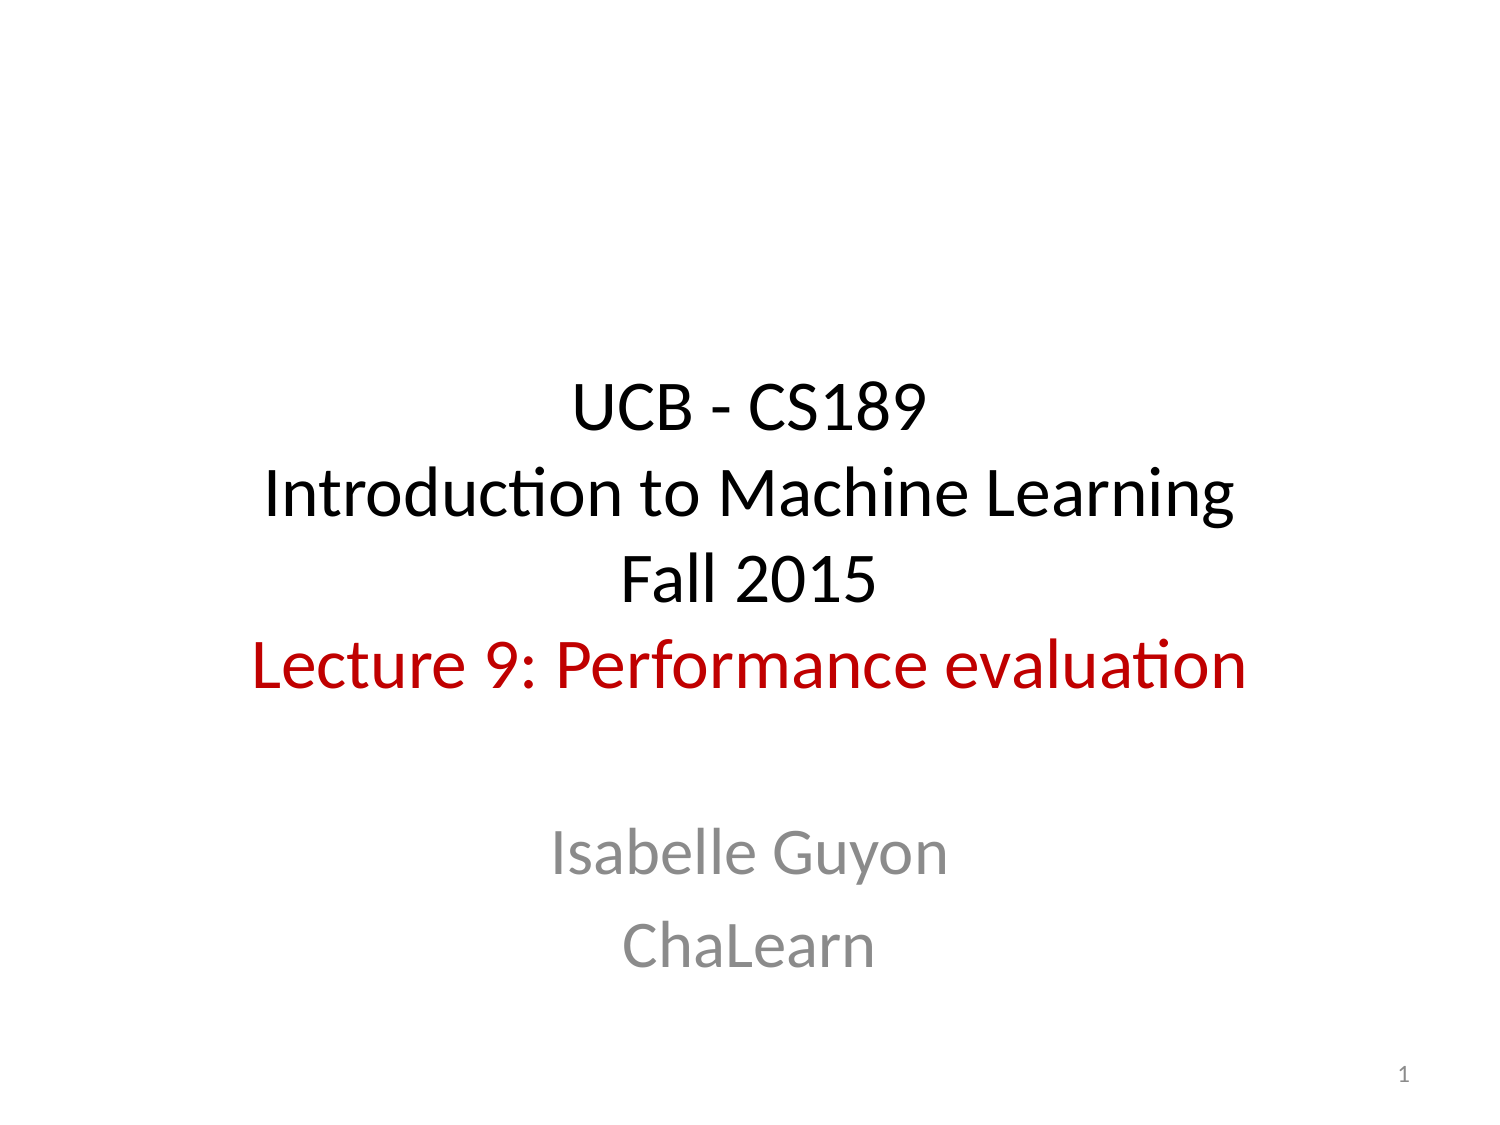

# UCB - CS189 Introduction to Machine Learning Fall 2015 Lecture 9: Performance evaluation
Isabelle Guyon
ChaLearn
1